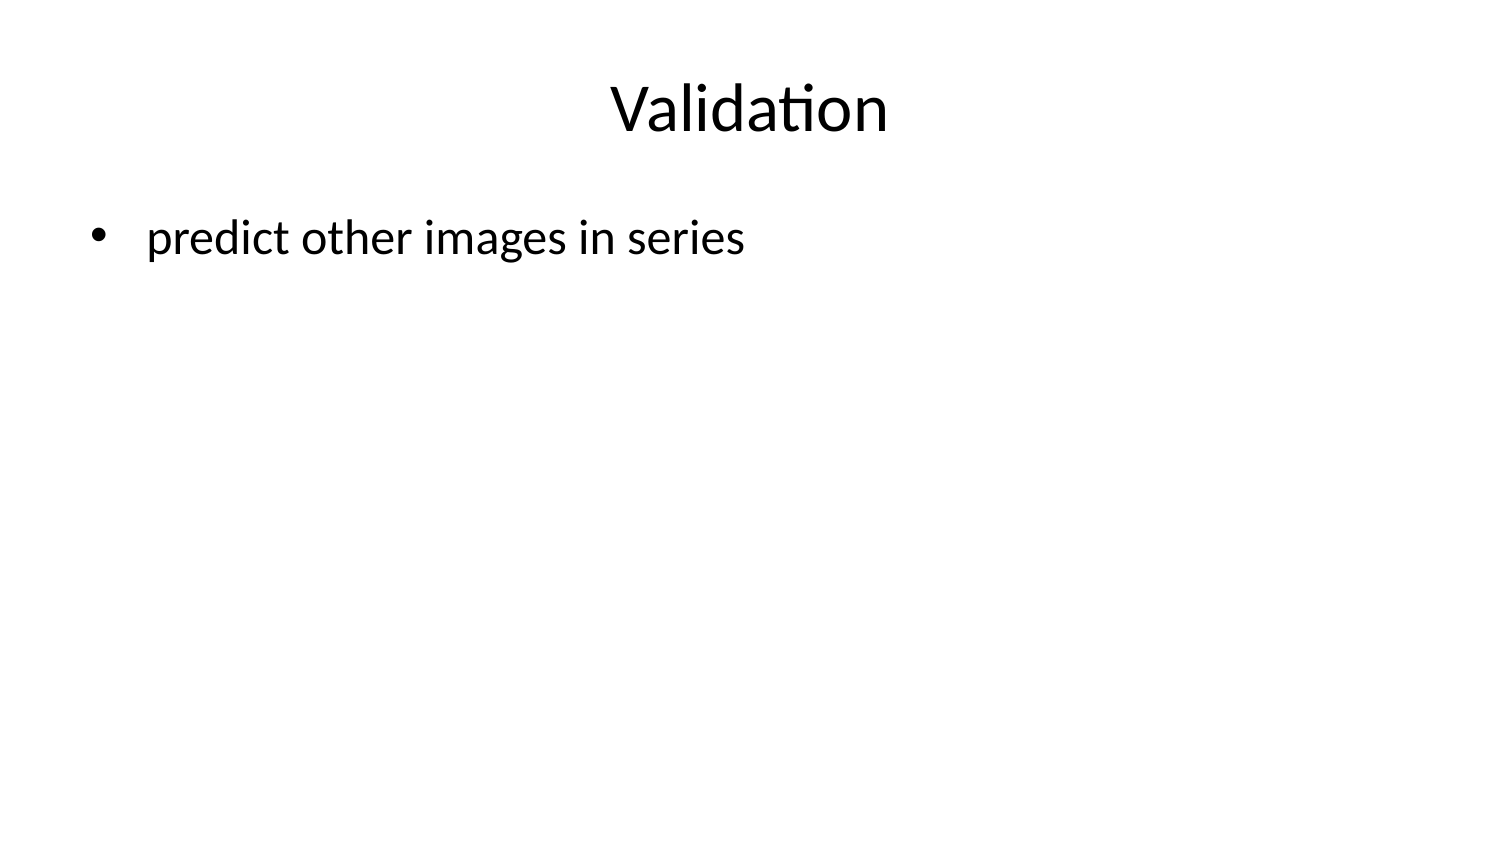

# Validation
predict other images in series